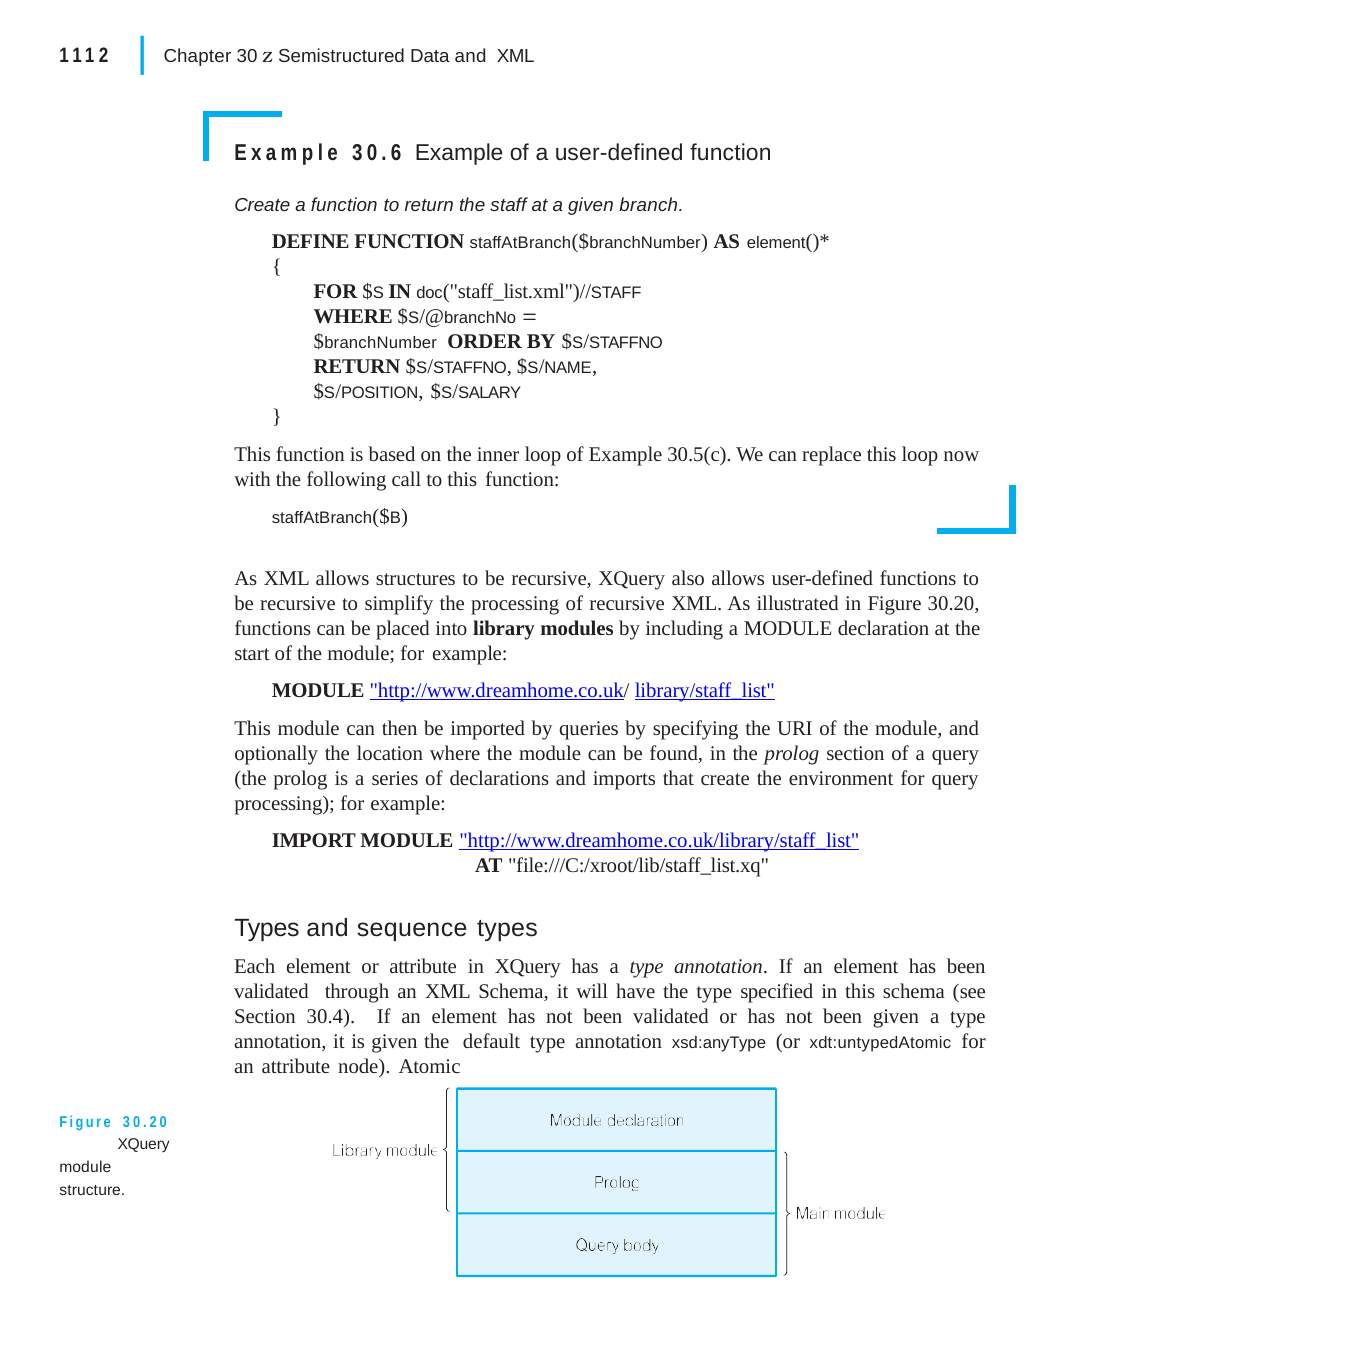

|
1112
Chapter 30 z Semistructured Data and XML

Example 30.6 Example of a user-defined function

Create a function to return the staff at a given branch.
DEFINE FUNCTION staffAtBranch($branchNumber) AS element()*
{
FOR $S IN doc("staff_list.xml")//STAFF  WHERE $S/@branchNo = $branchNumber  ORDER BY $S/STAFFNO
RETURN $S/STAFFNO, $S/NAME, $S/POSITION, $S/SALARY
}
This function is based on the inner loop of Example 30.5(c). We can replace this loop now  with the following call to this function:
staffAtBranch($B)

As XML allows structures to be recursive, XQuery also allows user-defined functions to  be recursive to simplify the processing of recursive XML. As illustrated in Figure 30.20,  functions can be placed into library modules by including a MODULE declaration at the  start of the module; for example:
MODULE "http://www.dreamhome.co.uk/ library/staff_list"
This module can then be imported by queries by specifying the URI of the module, and  optionally the location where the module can be found, in the prolog section of a query  (the prolog is a series of declarations and imports that create the environment for query  processing); for example:
IMPORT MODULE "http://www.dreamhome.co.uk/library/staff_list"
AT "file:///C:/xroot/lib/staff_list.xq"

Types and sequence types
Each element or attribute in XQuery has a type annotation. If an element has been validated  through an XML Schema, it will have the type specified in this schema (see Section 30.4).  If an element has not been validated or has not been given a type annotation, it is given the  default type annotation xsd:anyType (or xdt:untypedAtomic for an attribute node). Atomic

Figure 30.20  XQuery module  structure.